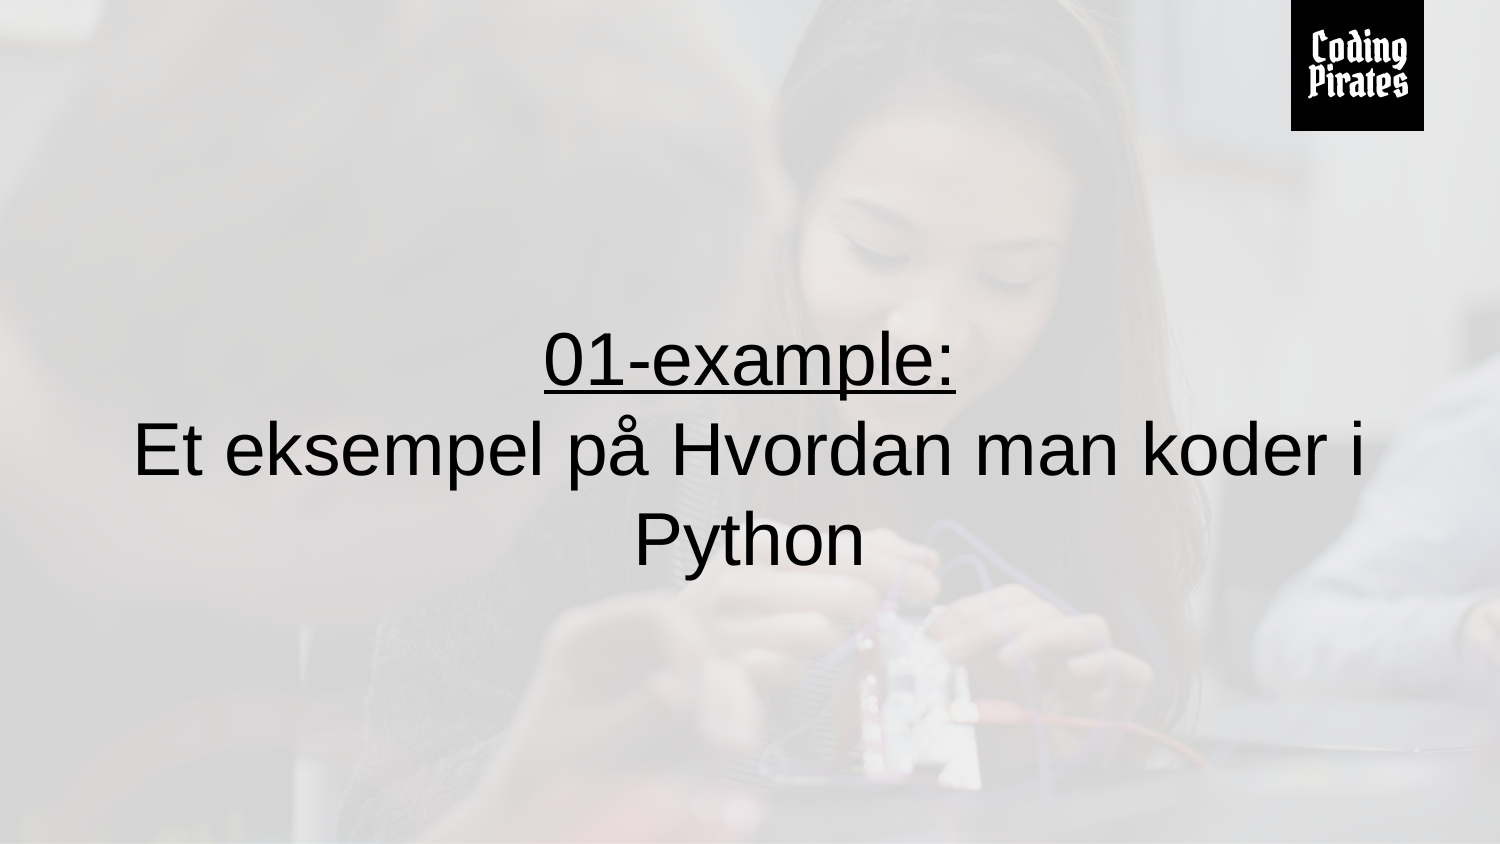

# 01-example:
Et eksempel på Hvordan man koder i Python